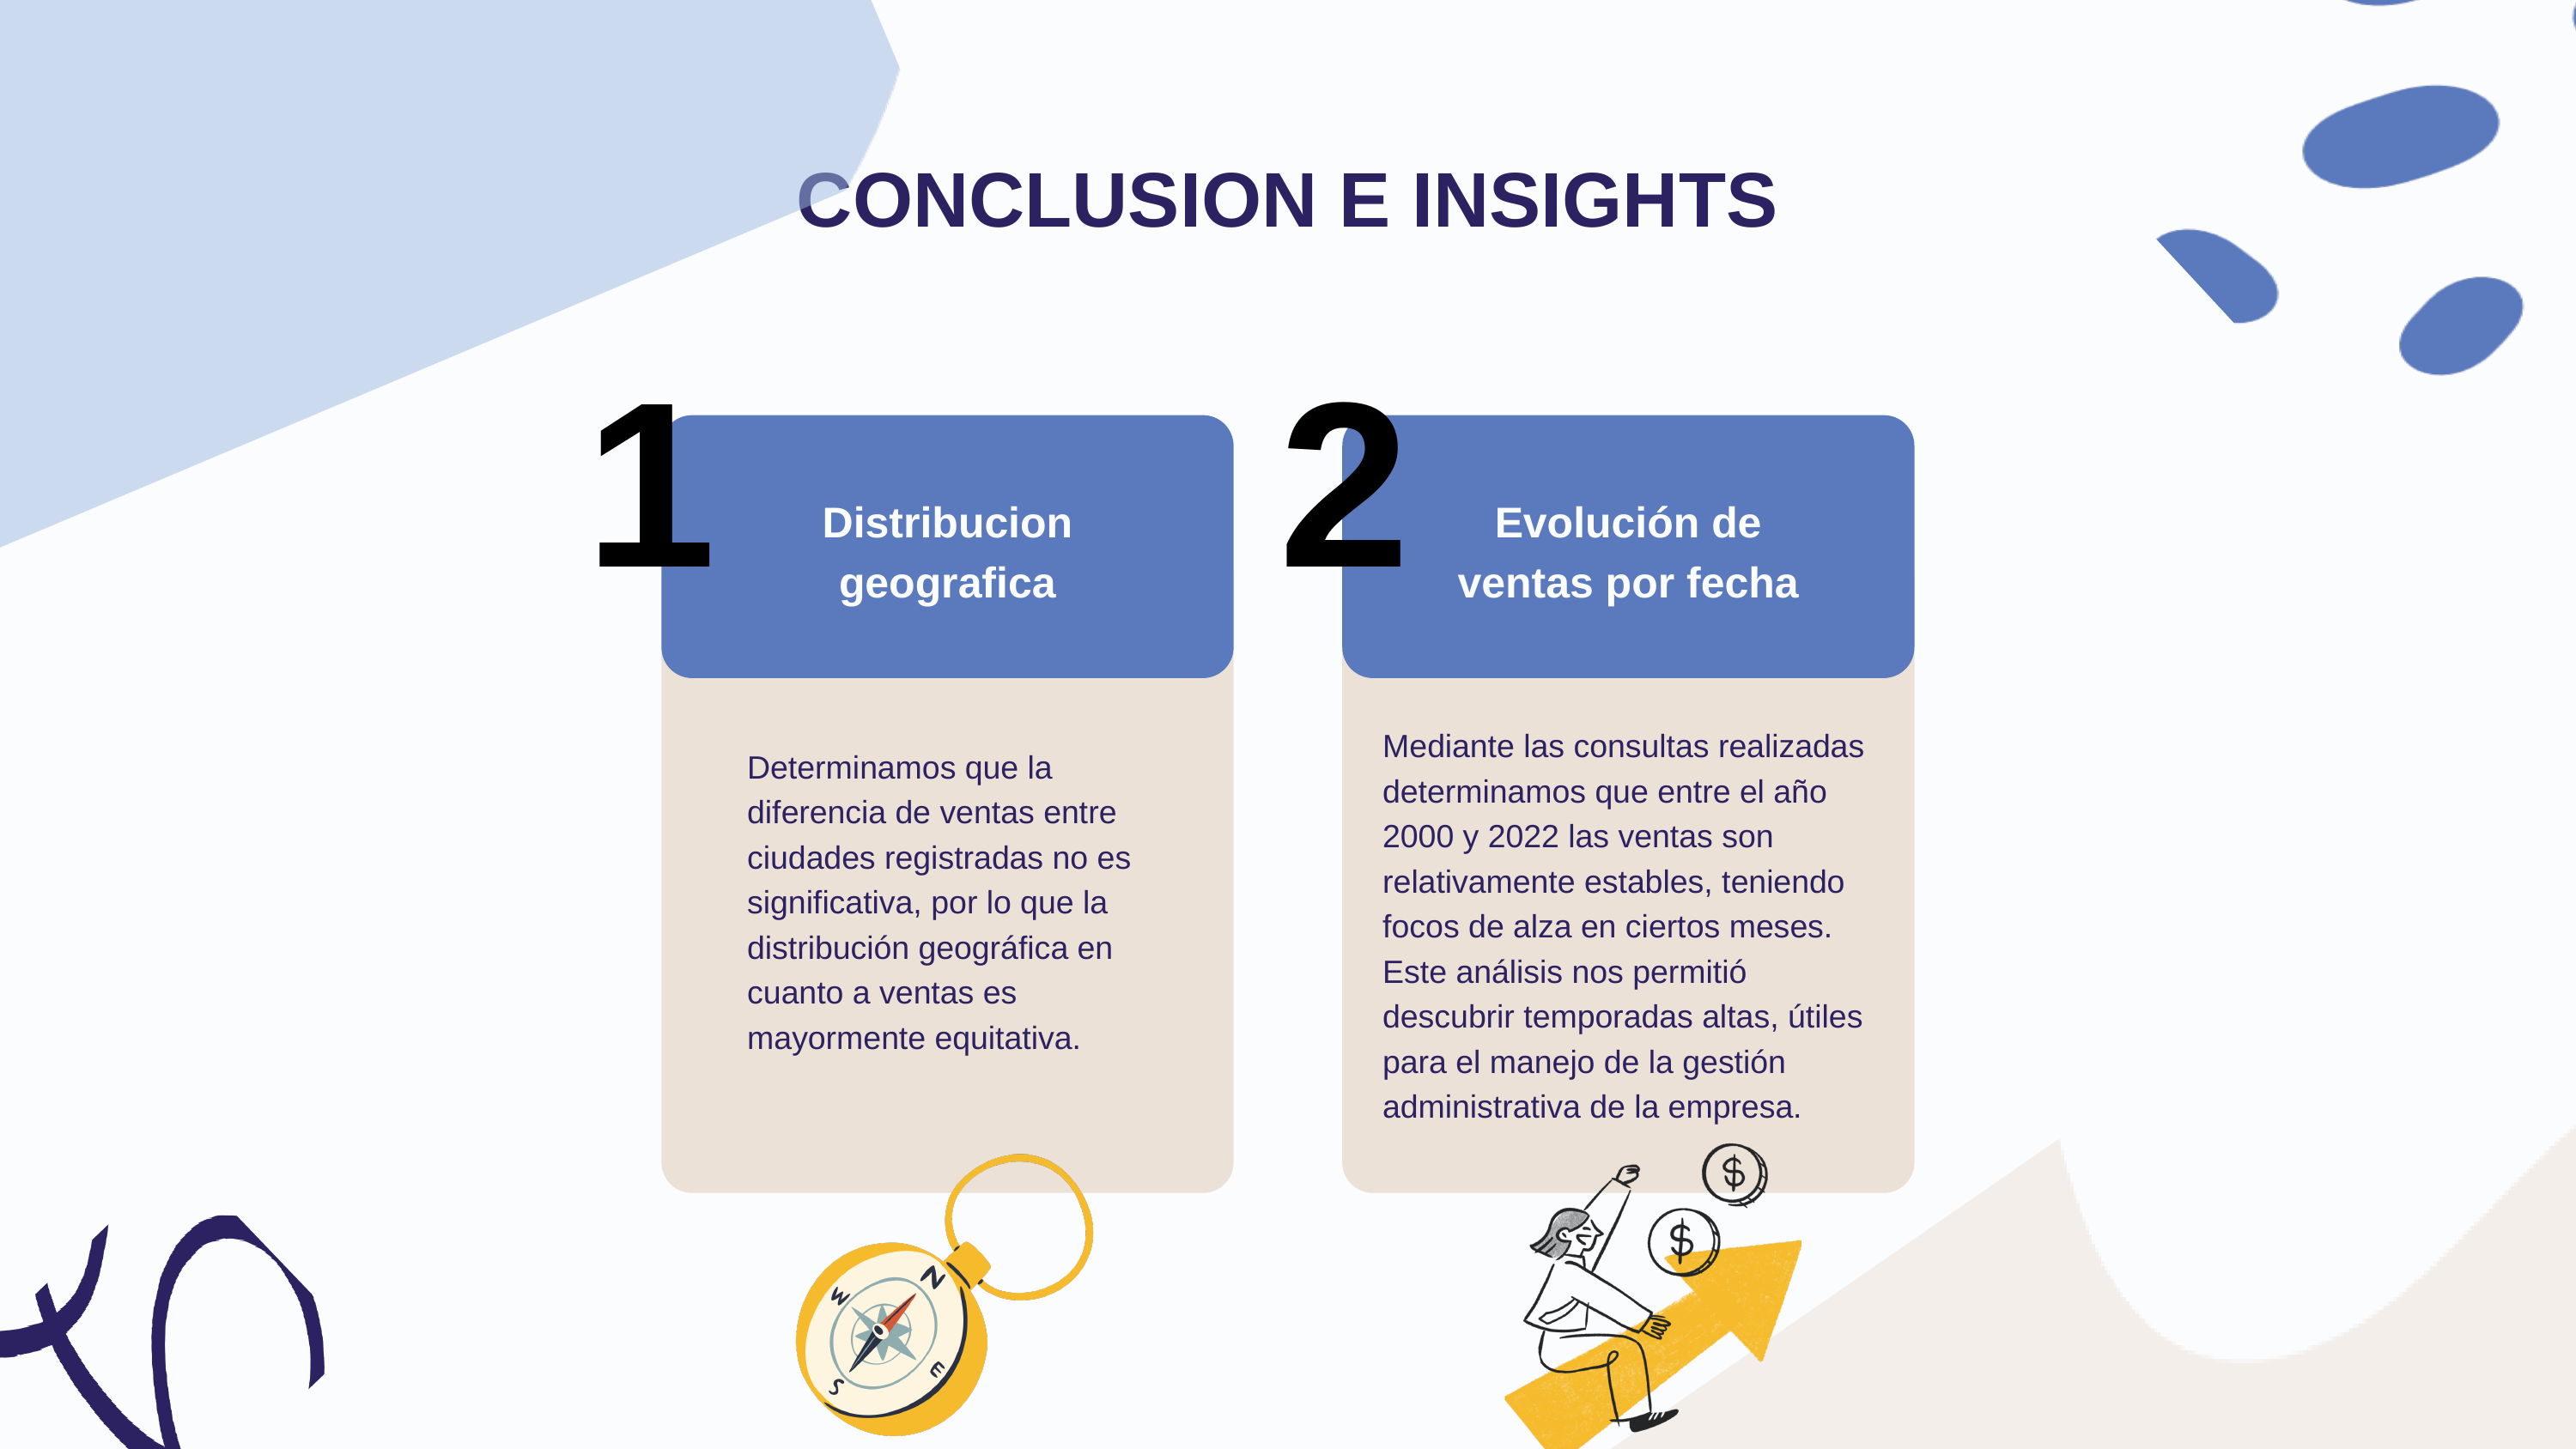

CONCLUSION E INSIGHTS
1
2

Distribucion geografica
Evolución de ventas por fecha

Mediante las consultas realizadas determinamos que entre el año 2000 y 2022 las ventas son relativamente estables, teniendo focos de alza en ciertos meses. Este análisis nos permitió descubrir temporadas altas, útiles para el manejo de la gestión administrativa de la empresa.
Determinamos que la diferencia de ventas entre ciudades registradas no es significativa, por lo que la distribución geográfica en cuanto a ventas es mayormente equitativa.